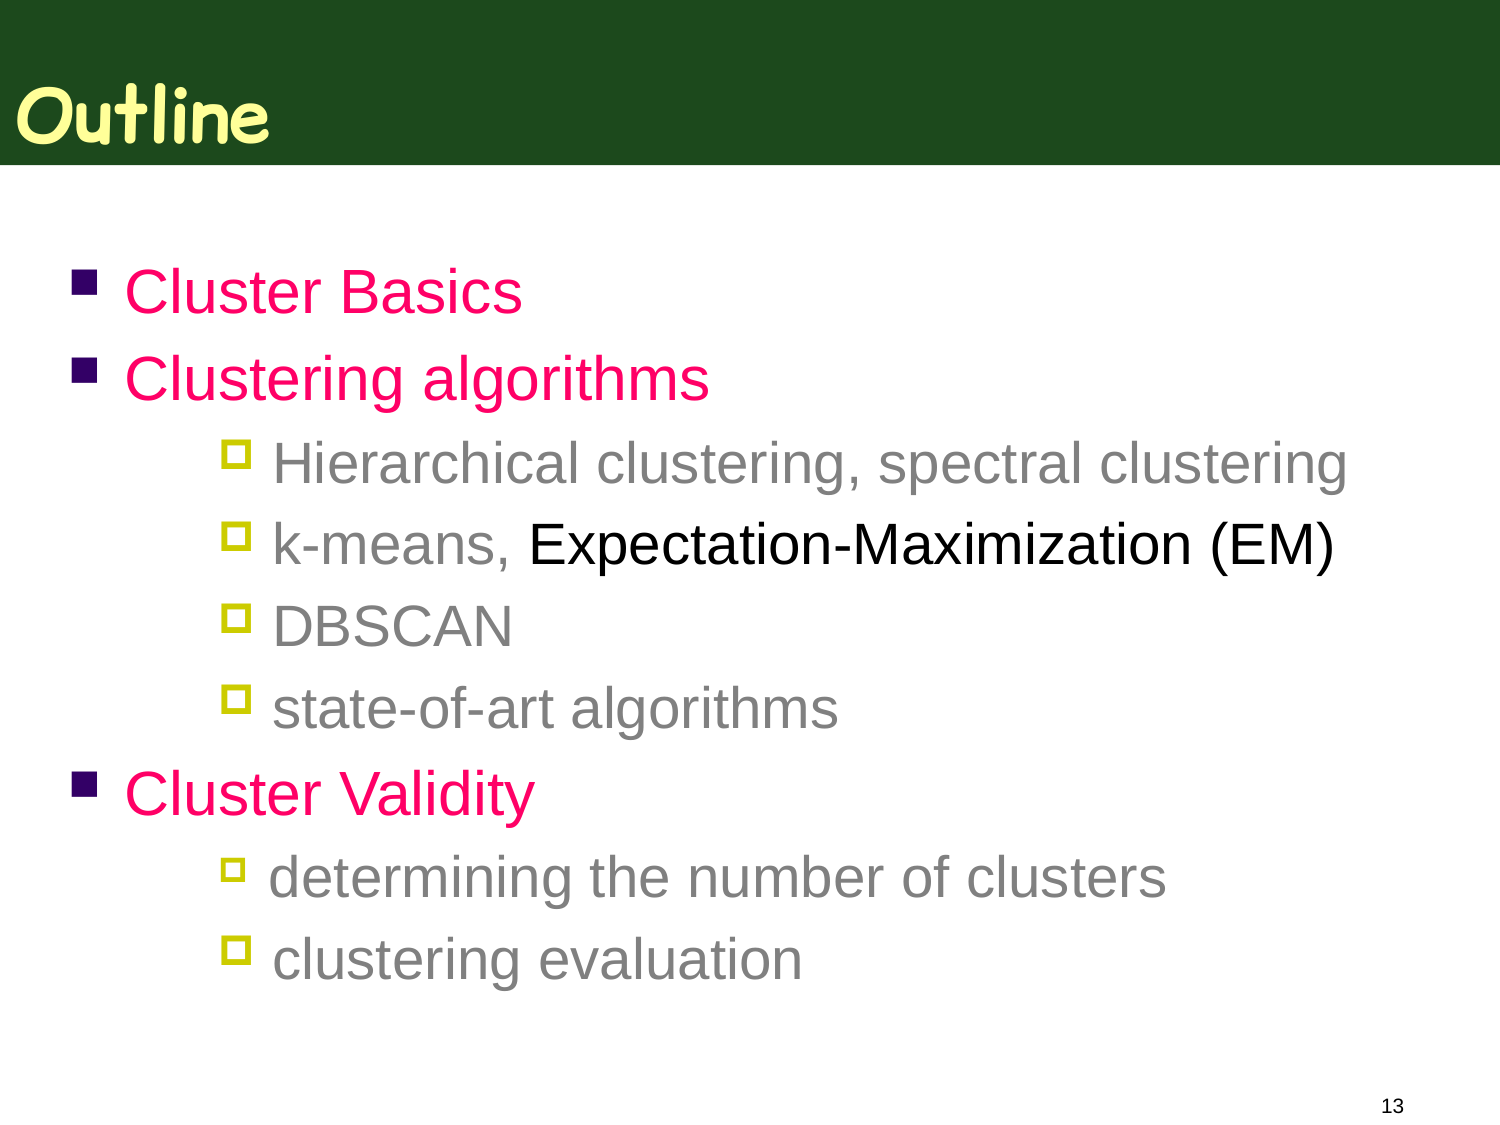

Outline
Cluster Basics
Clustering algorithms
 Hierarchical clustering, spectral clustering
 k-means, Expectation-Maximization (EM)
 DBSCAN
 state-of-art algorithms
Cluster Validity
 determining the number of clusters
 clustering evaluation
13